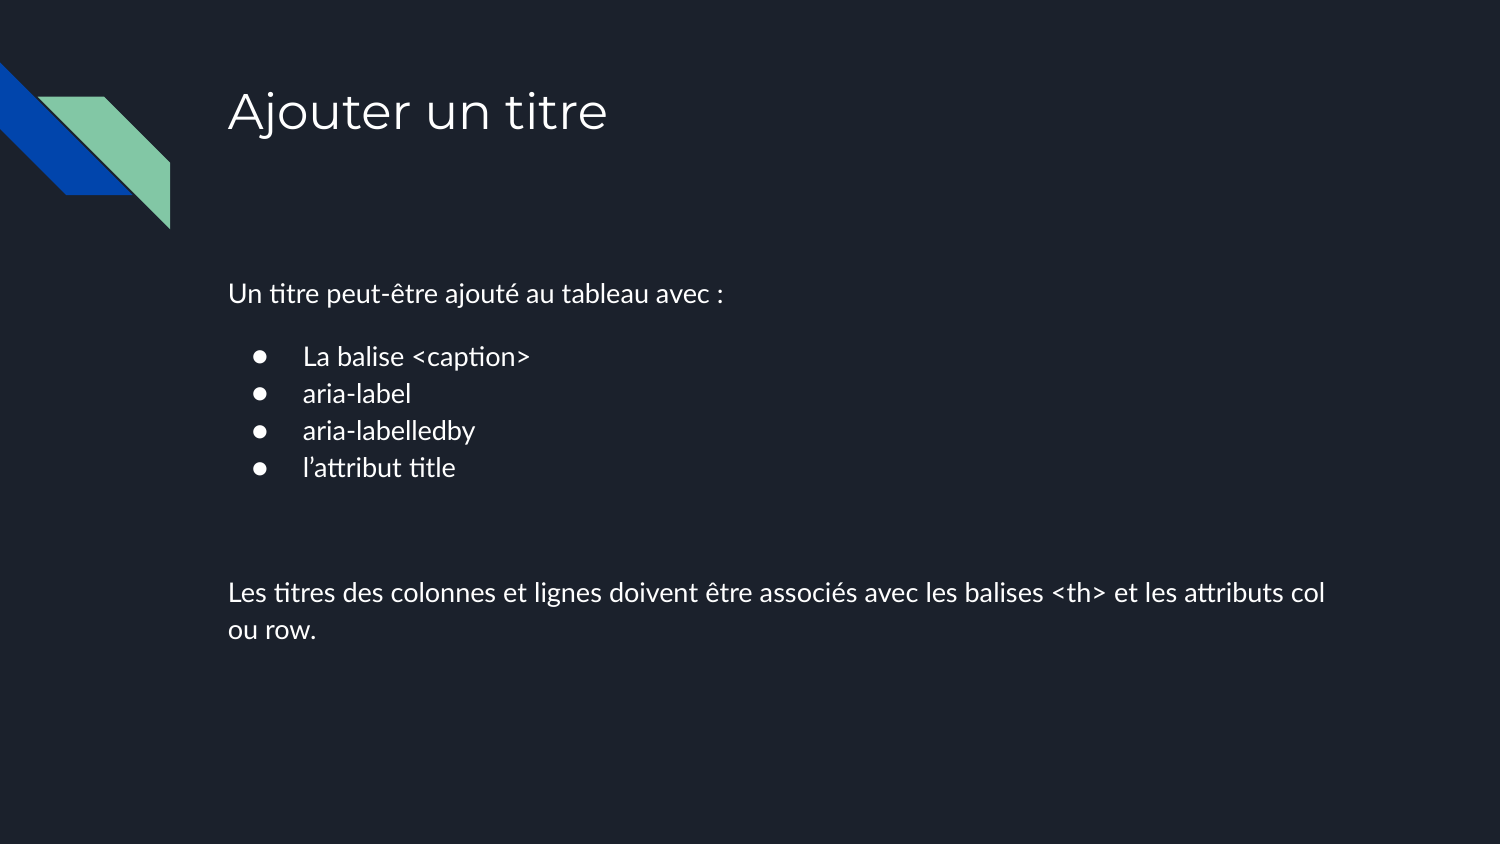

# Ajouter un titre
Un titre peut-être ajouté au tableau avec :
La balise <caption>
aria-label
aria-labelledby
l’attribut title

Les titres des colonnes et lignes doivent être associés avec les balises <th> et les attributs col ou row.